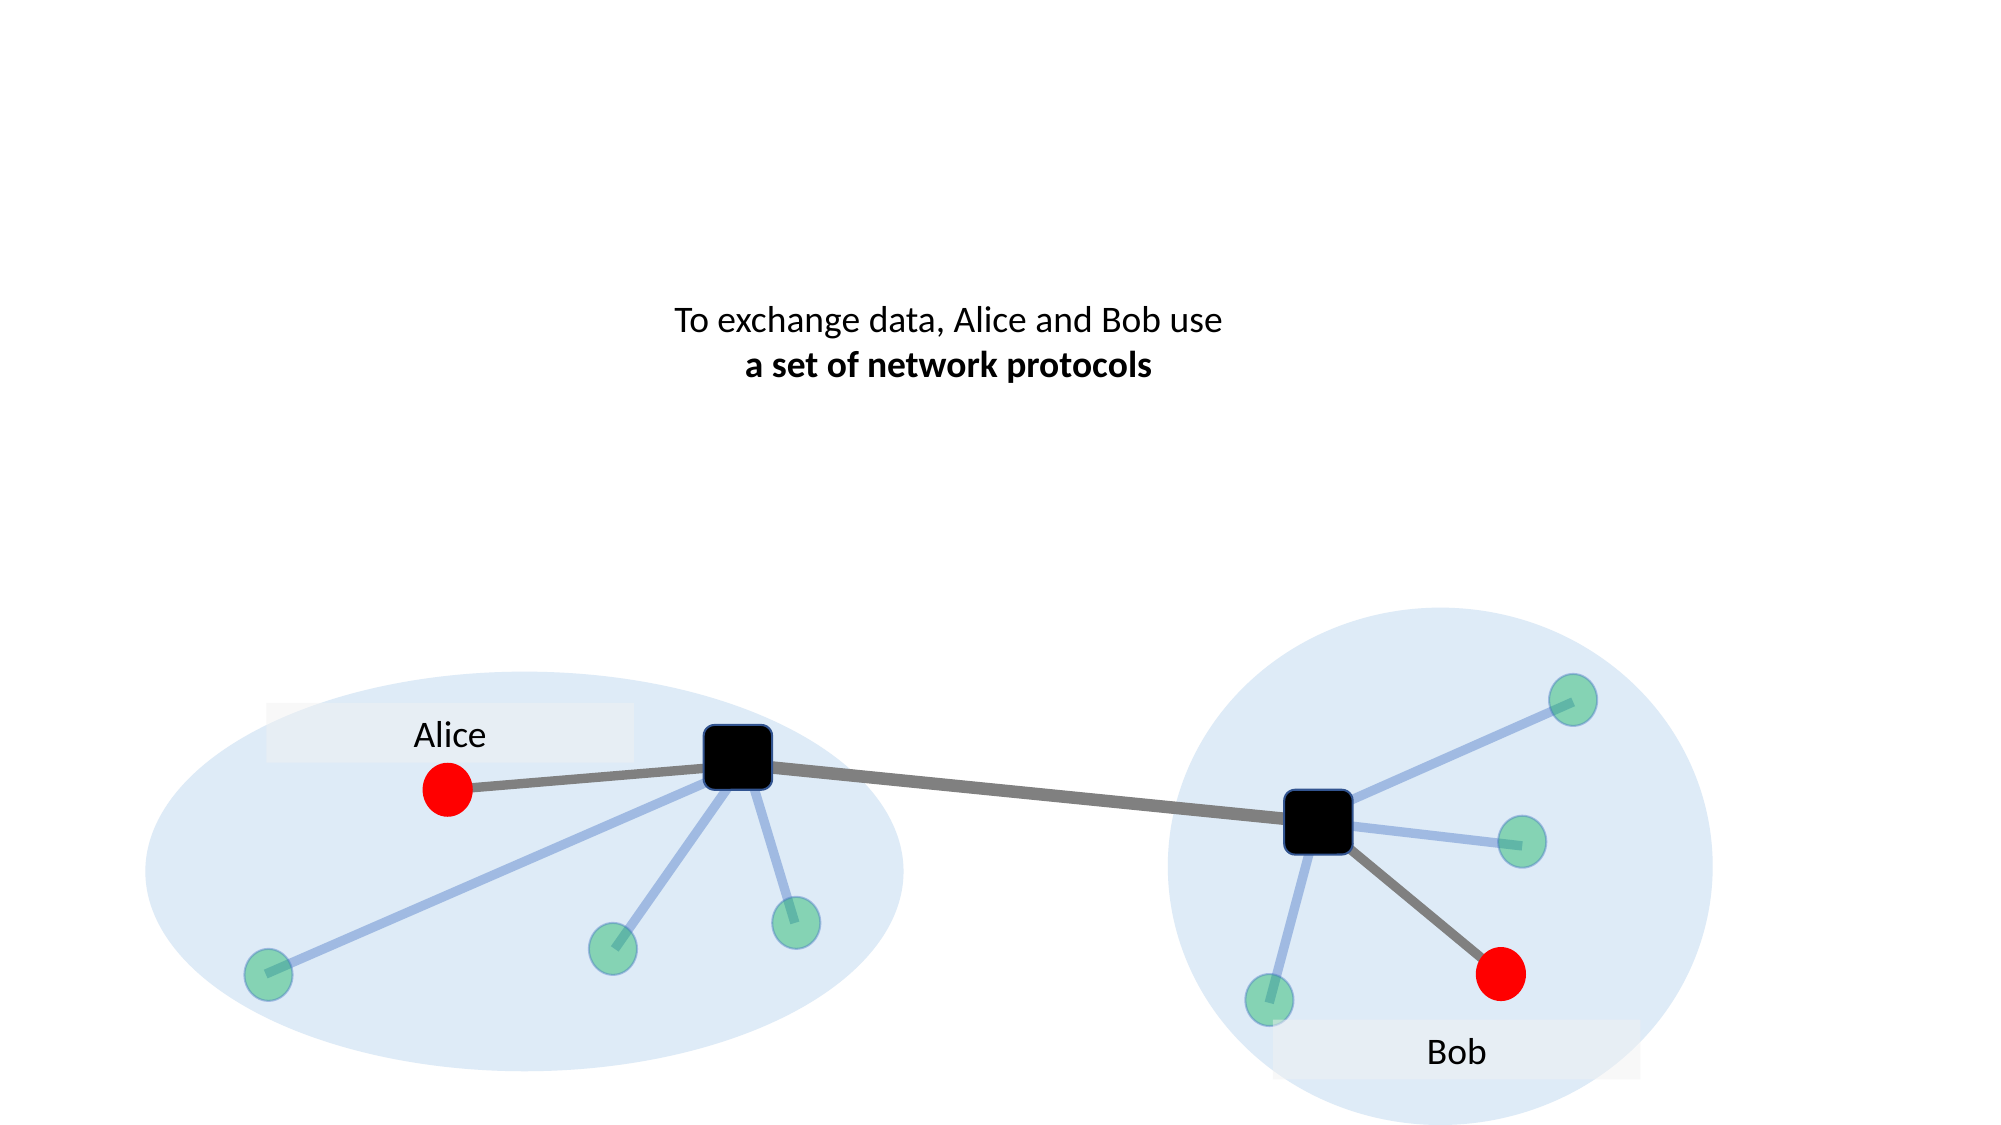

To exchange data, Alice and Bob use
a set of network protocols

Alice

Bob